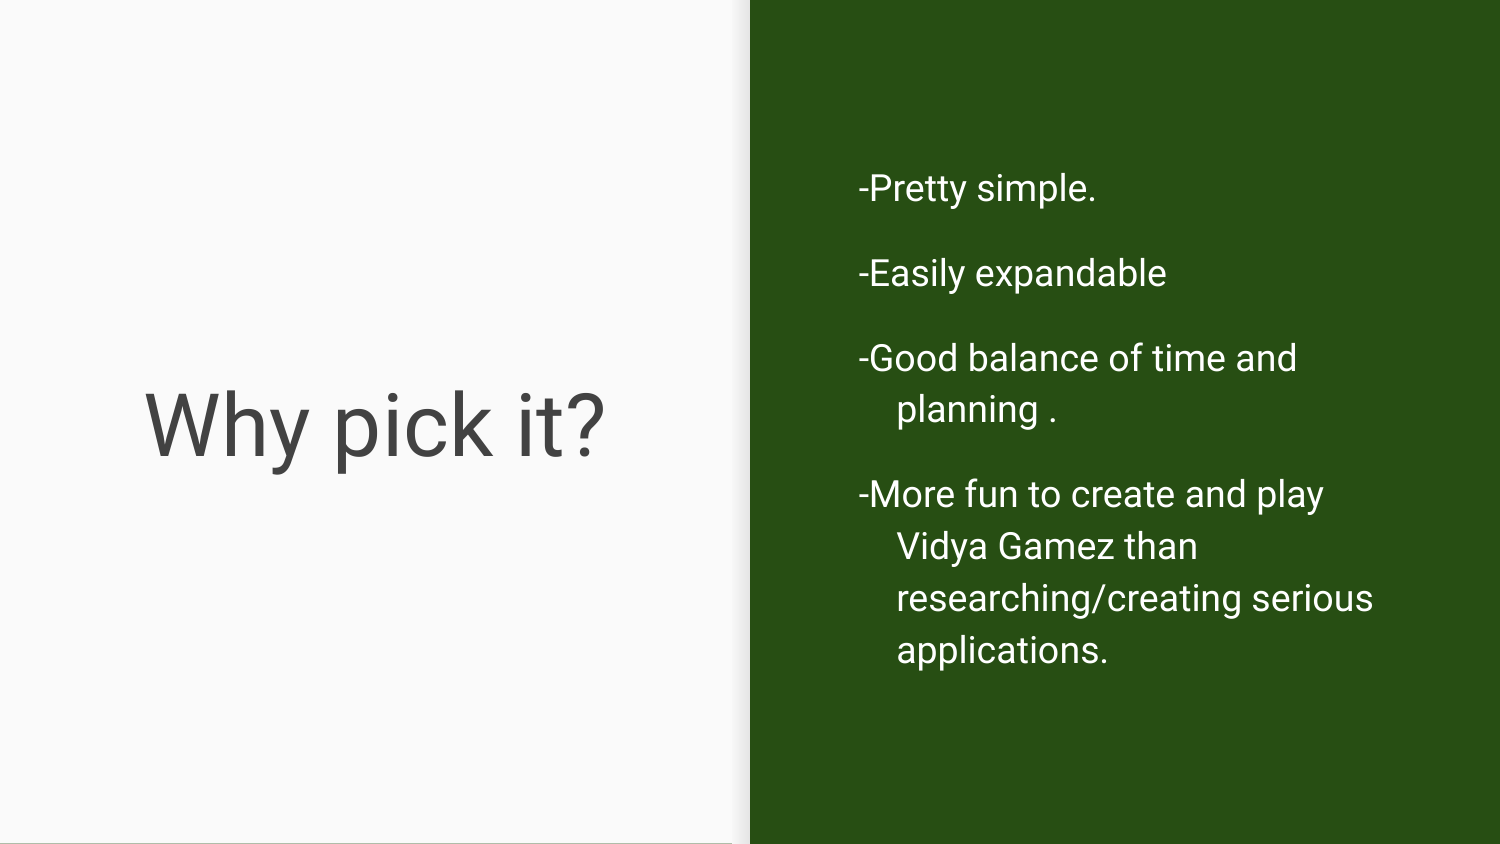

-Pretty simple.
-Easily expandable
-Good balance of time and planning .
-More fun to create and play Vidya Gamez than researching/creating serious applications.

# Why pick it?